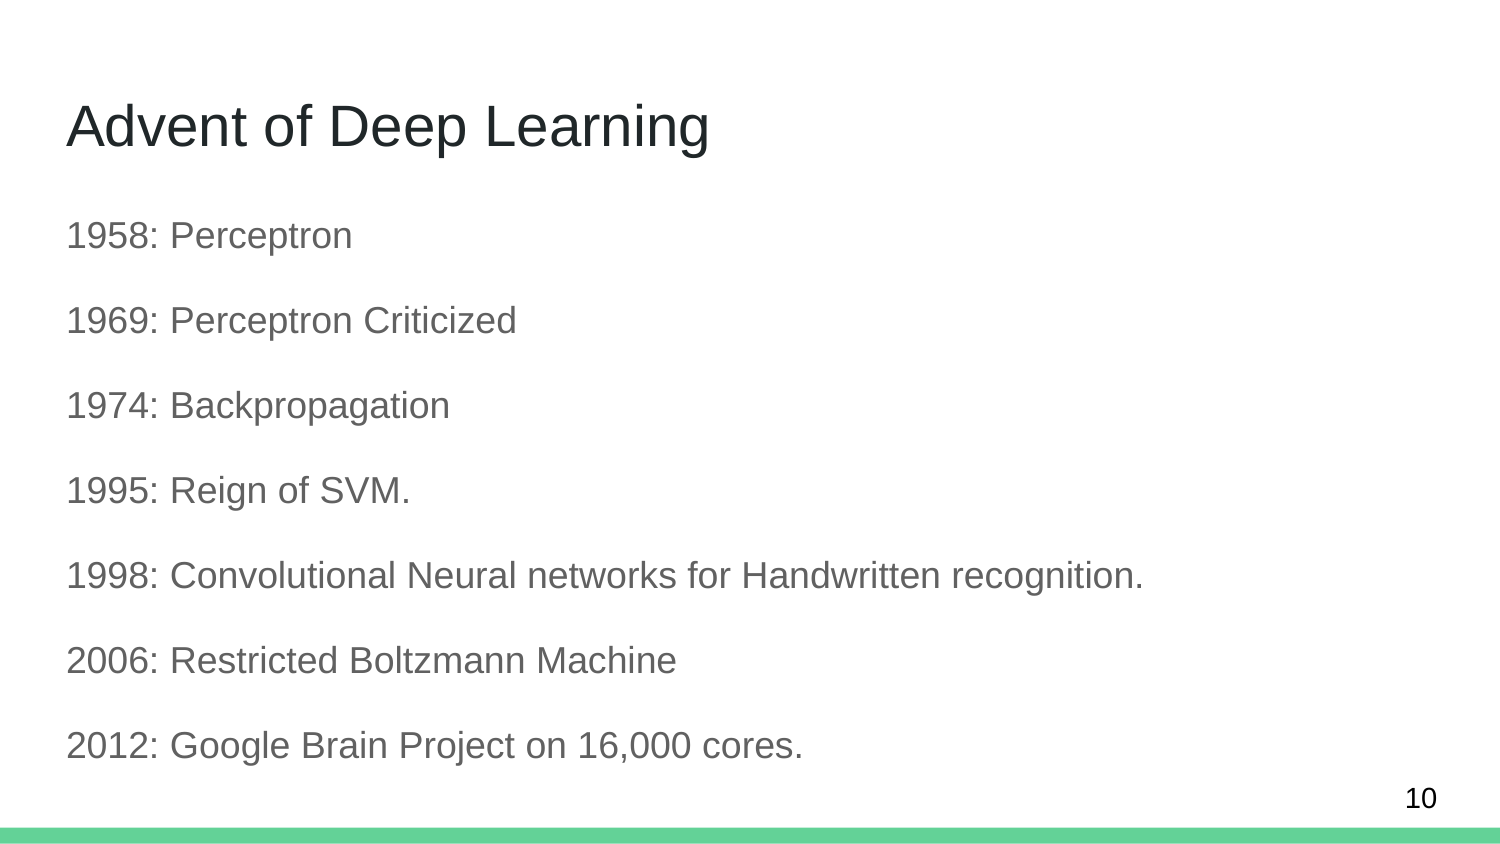

# Advent of Deep Learning
1958: Perceptron
1969: Perceptron Criticized
1974: Backpropagation
1995: Reign of SVM.
1998: Convolutional Neural networks for Handwritten recognition.
2006: Restricted Boltzmann Machine
2012: Google Brain Project on 16,000 cores.

10